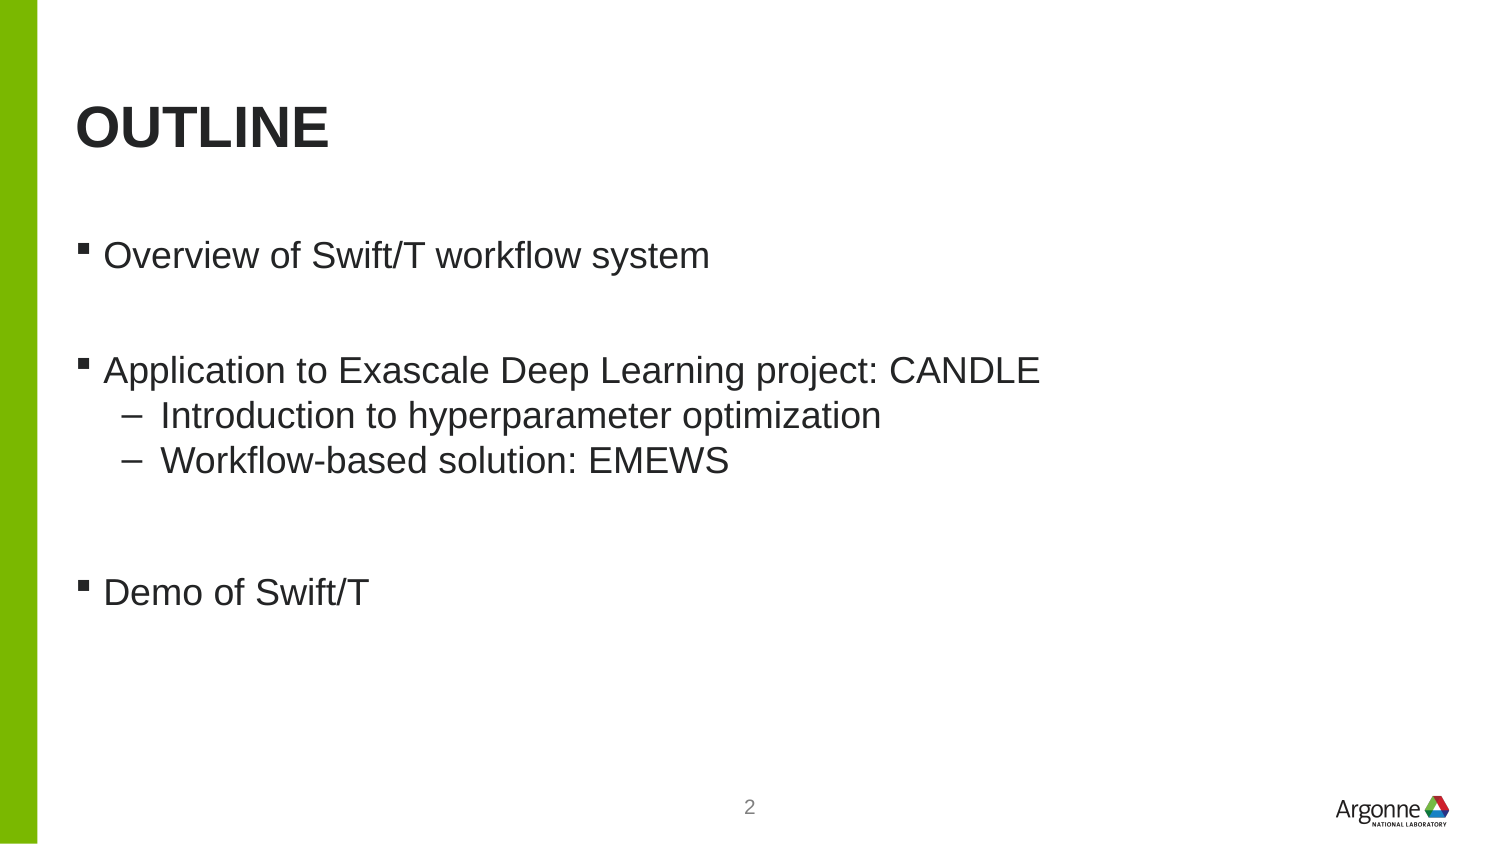

# OUTLINE

Overview of Swift/T workflow system

Application to Exascale Deep Learning project: CANDLE
Introduction to hyperparameter optimization
Workflow-based solution: EMEWS

Demo of Swift/T
2